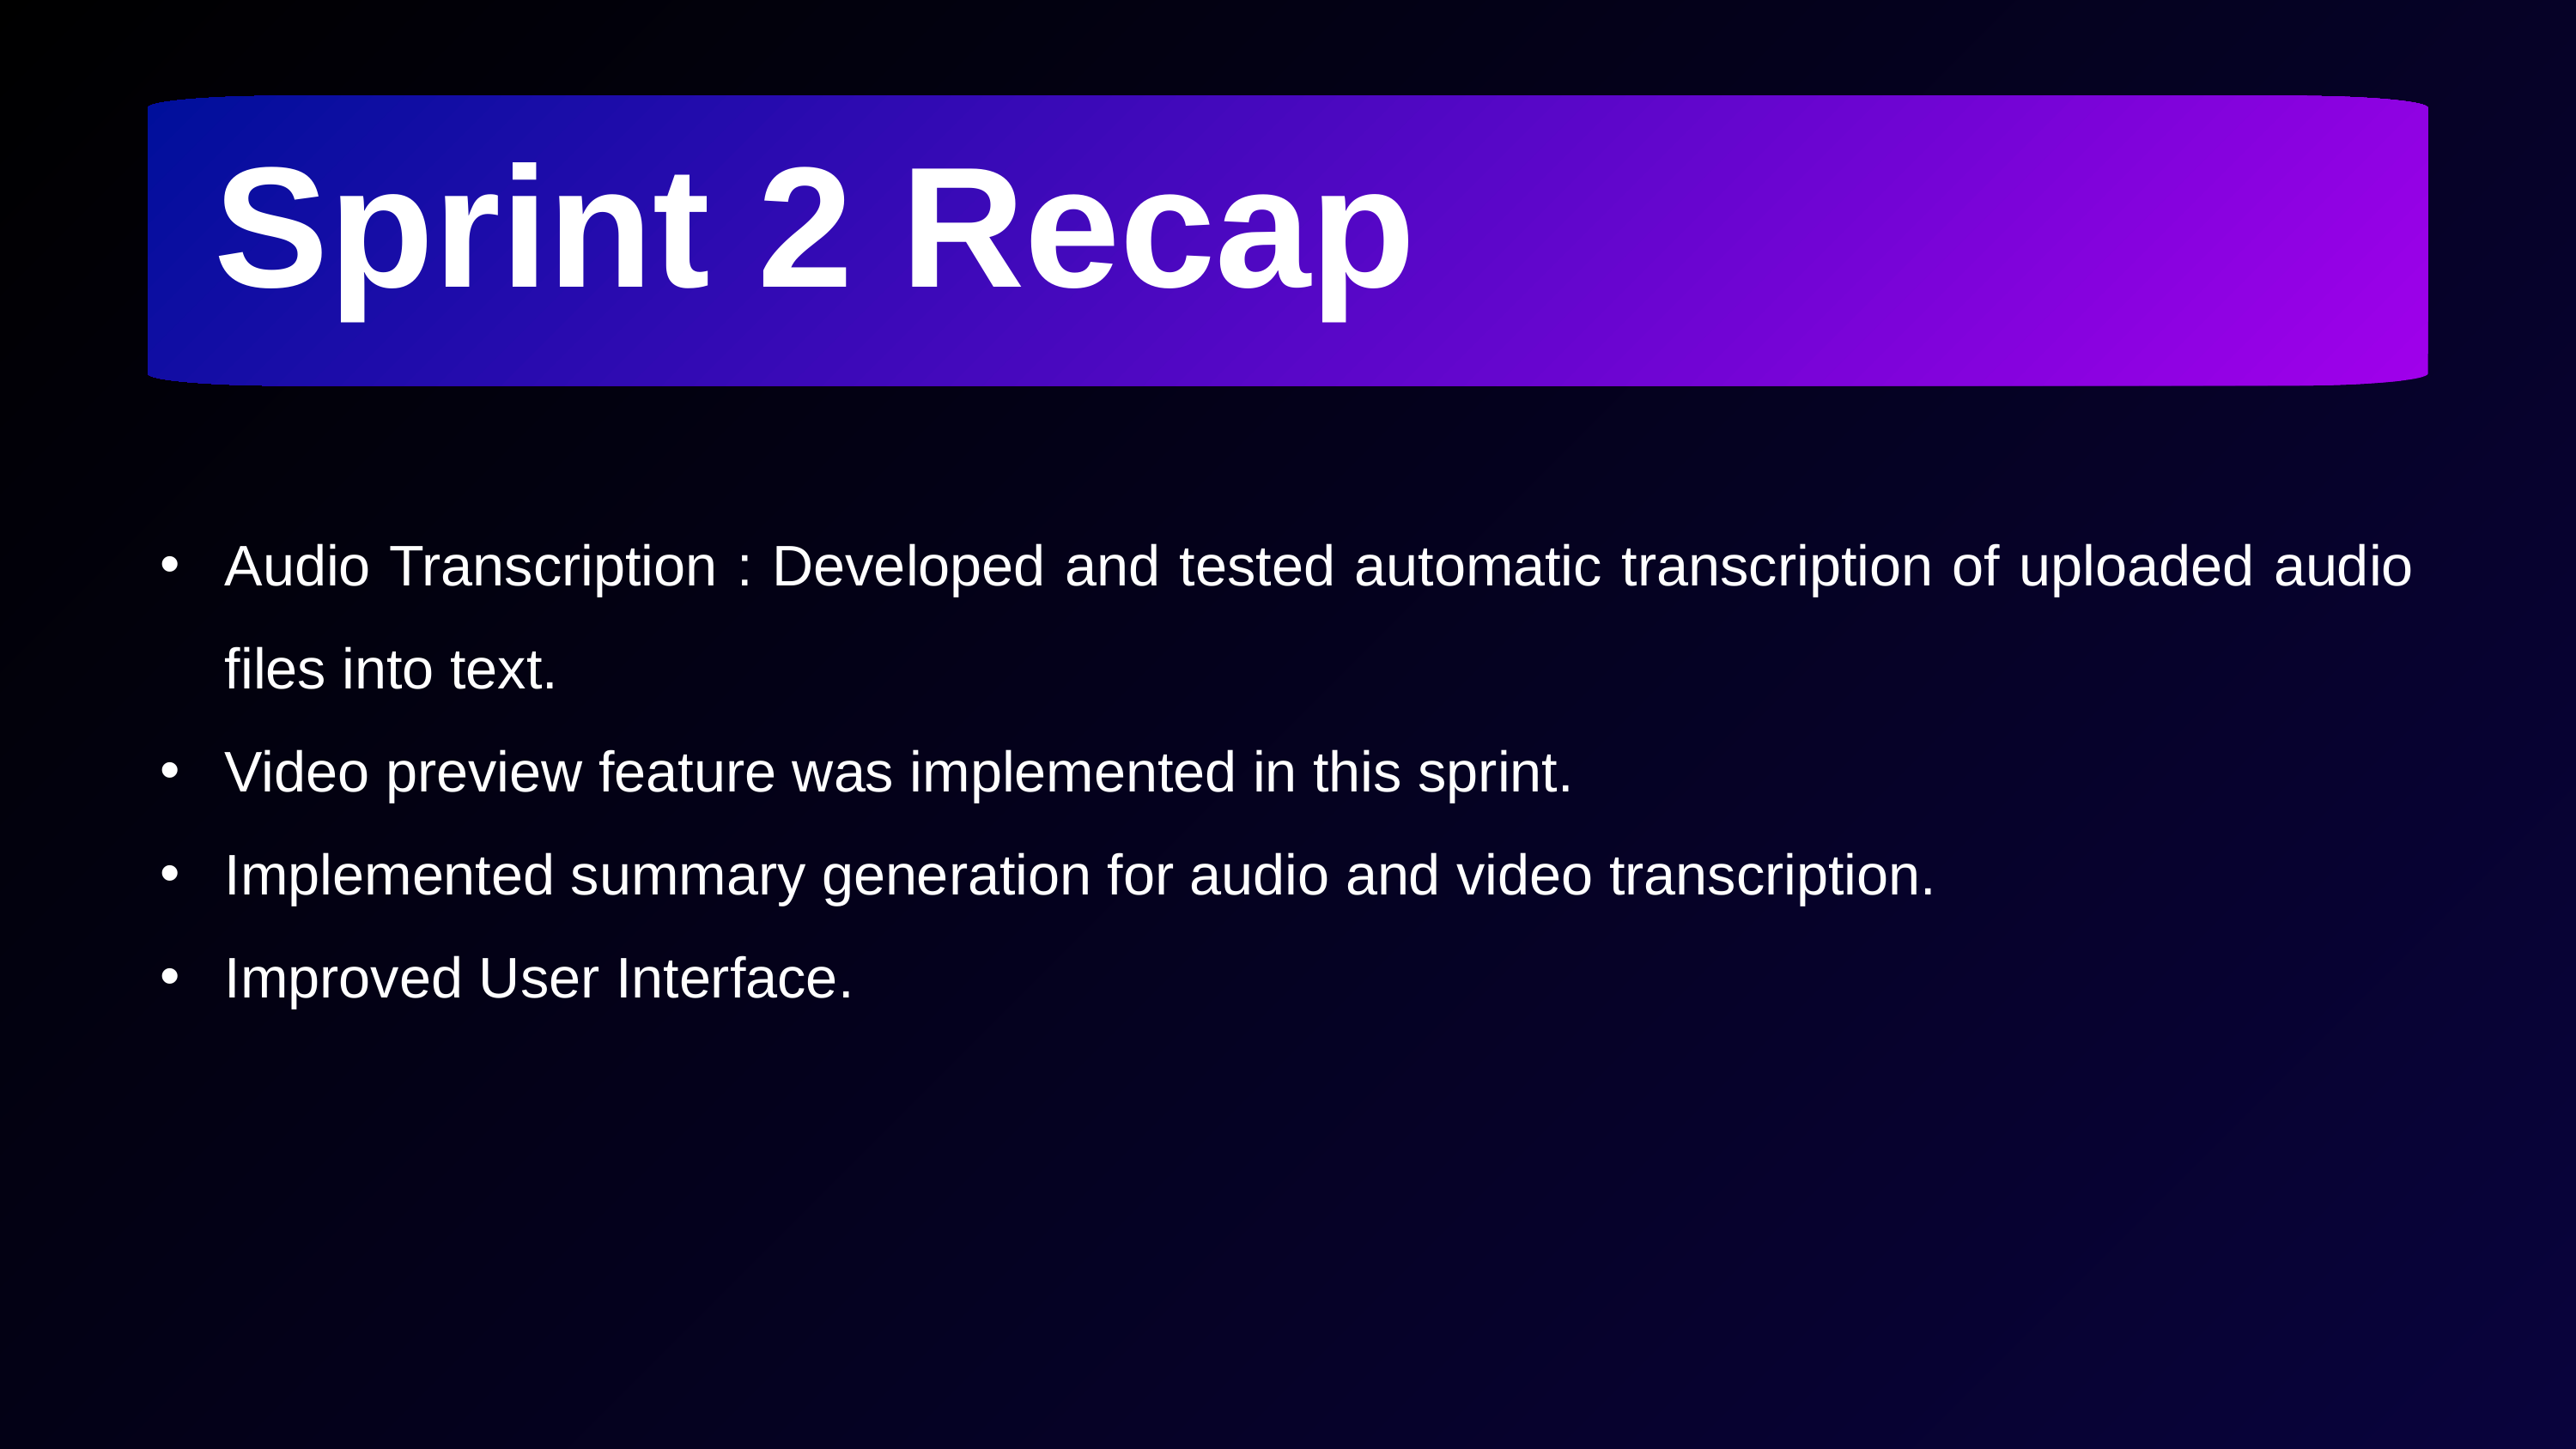

Sprint 2 Recap
Audio Transcription : Developed and tested automatic transcription of uploaded audio files into text.
Video preview feature was implemented in this sprint.
Implemented summary generation for audio and video transcription.
Improved User Interface.